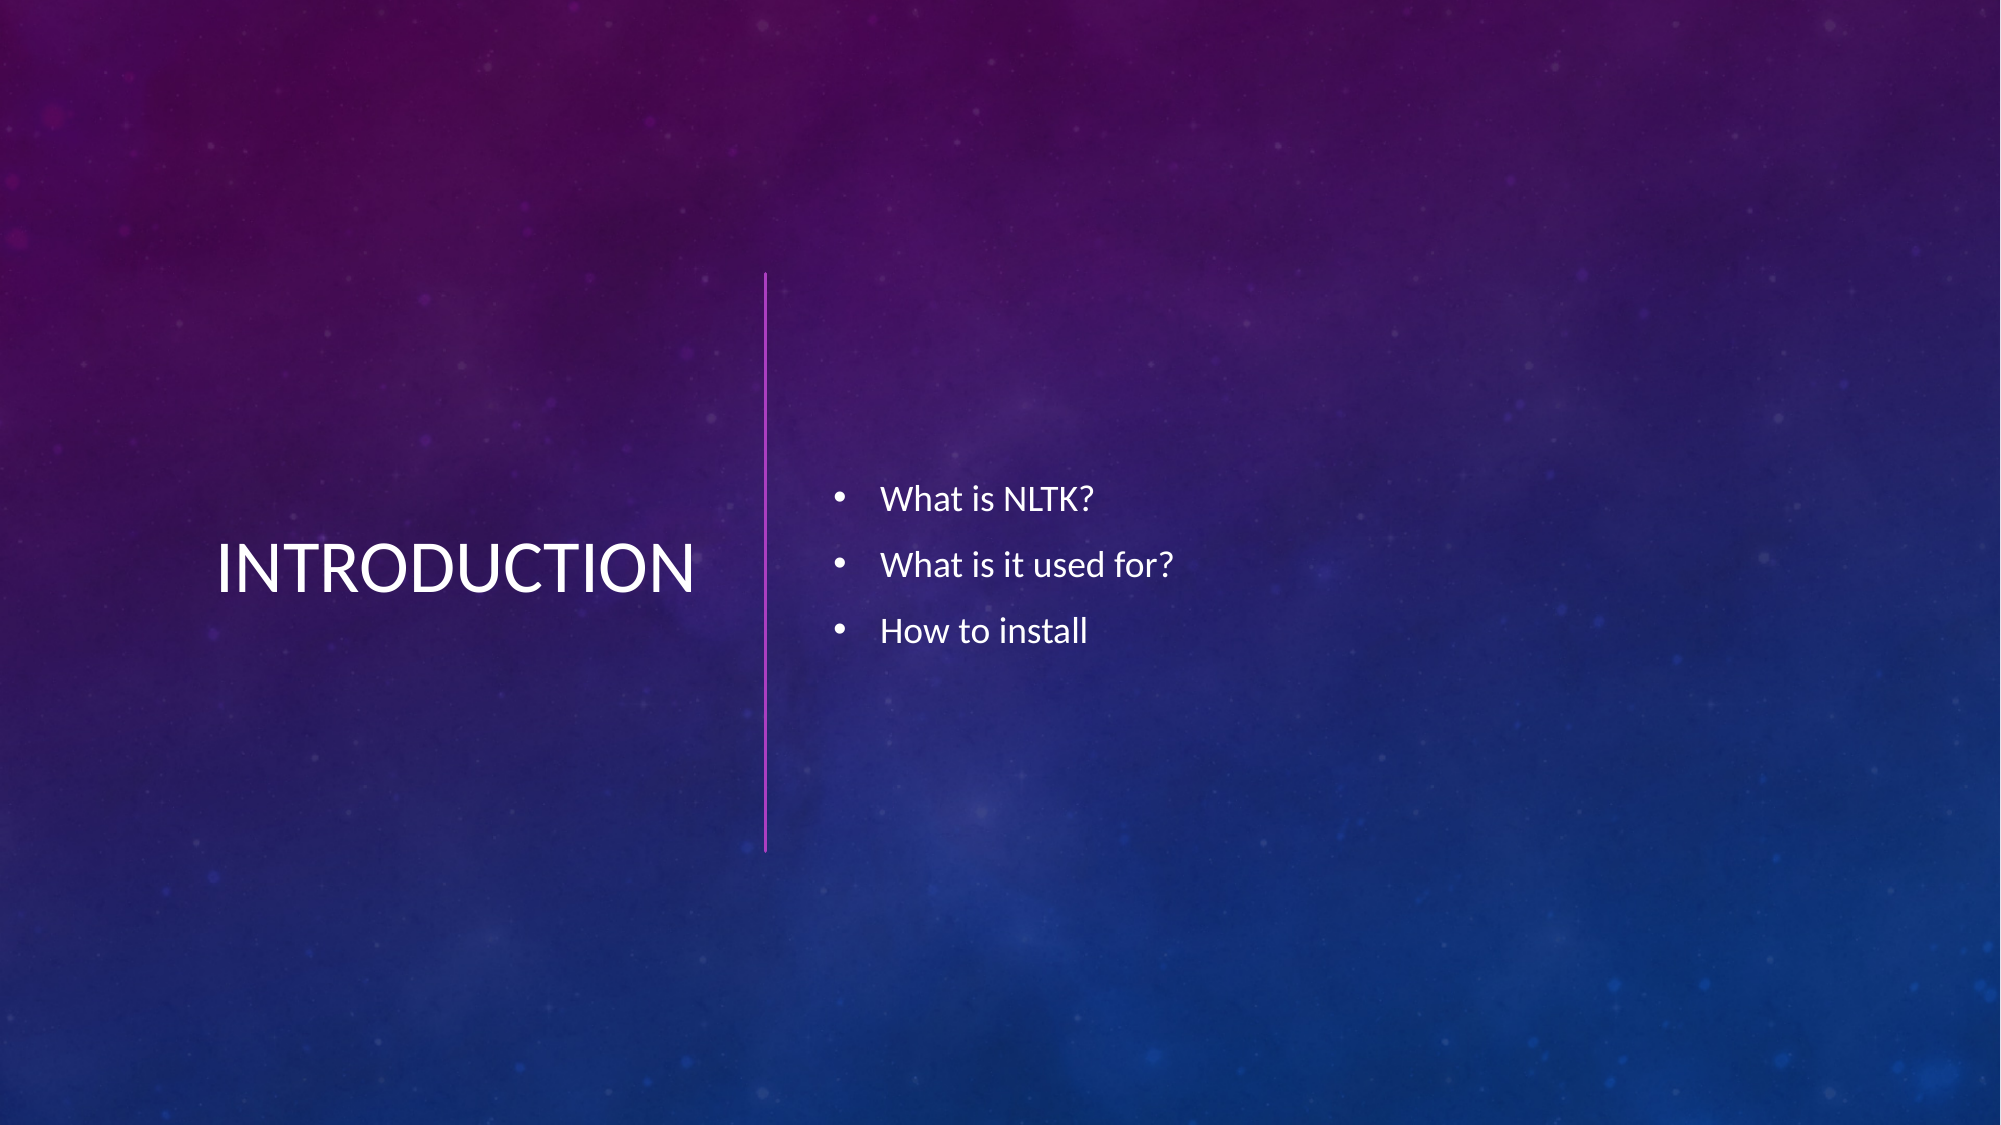

# Introduction
What is NLTK?
What is it used for?
How to install